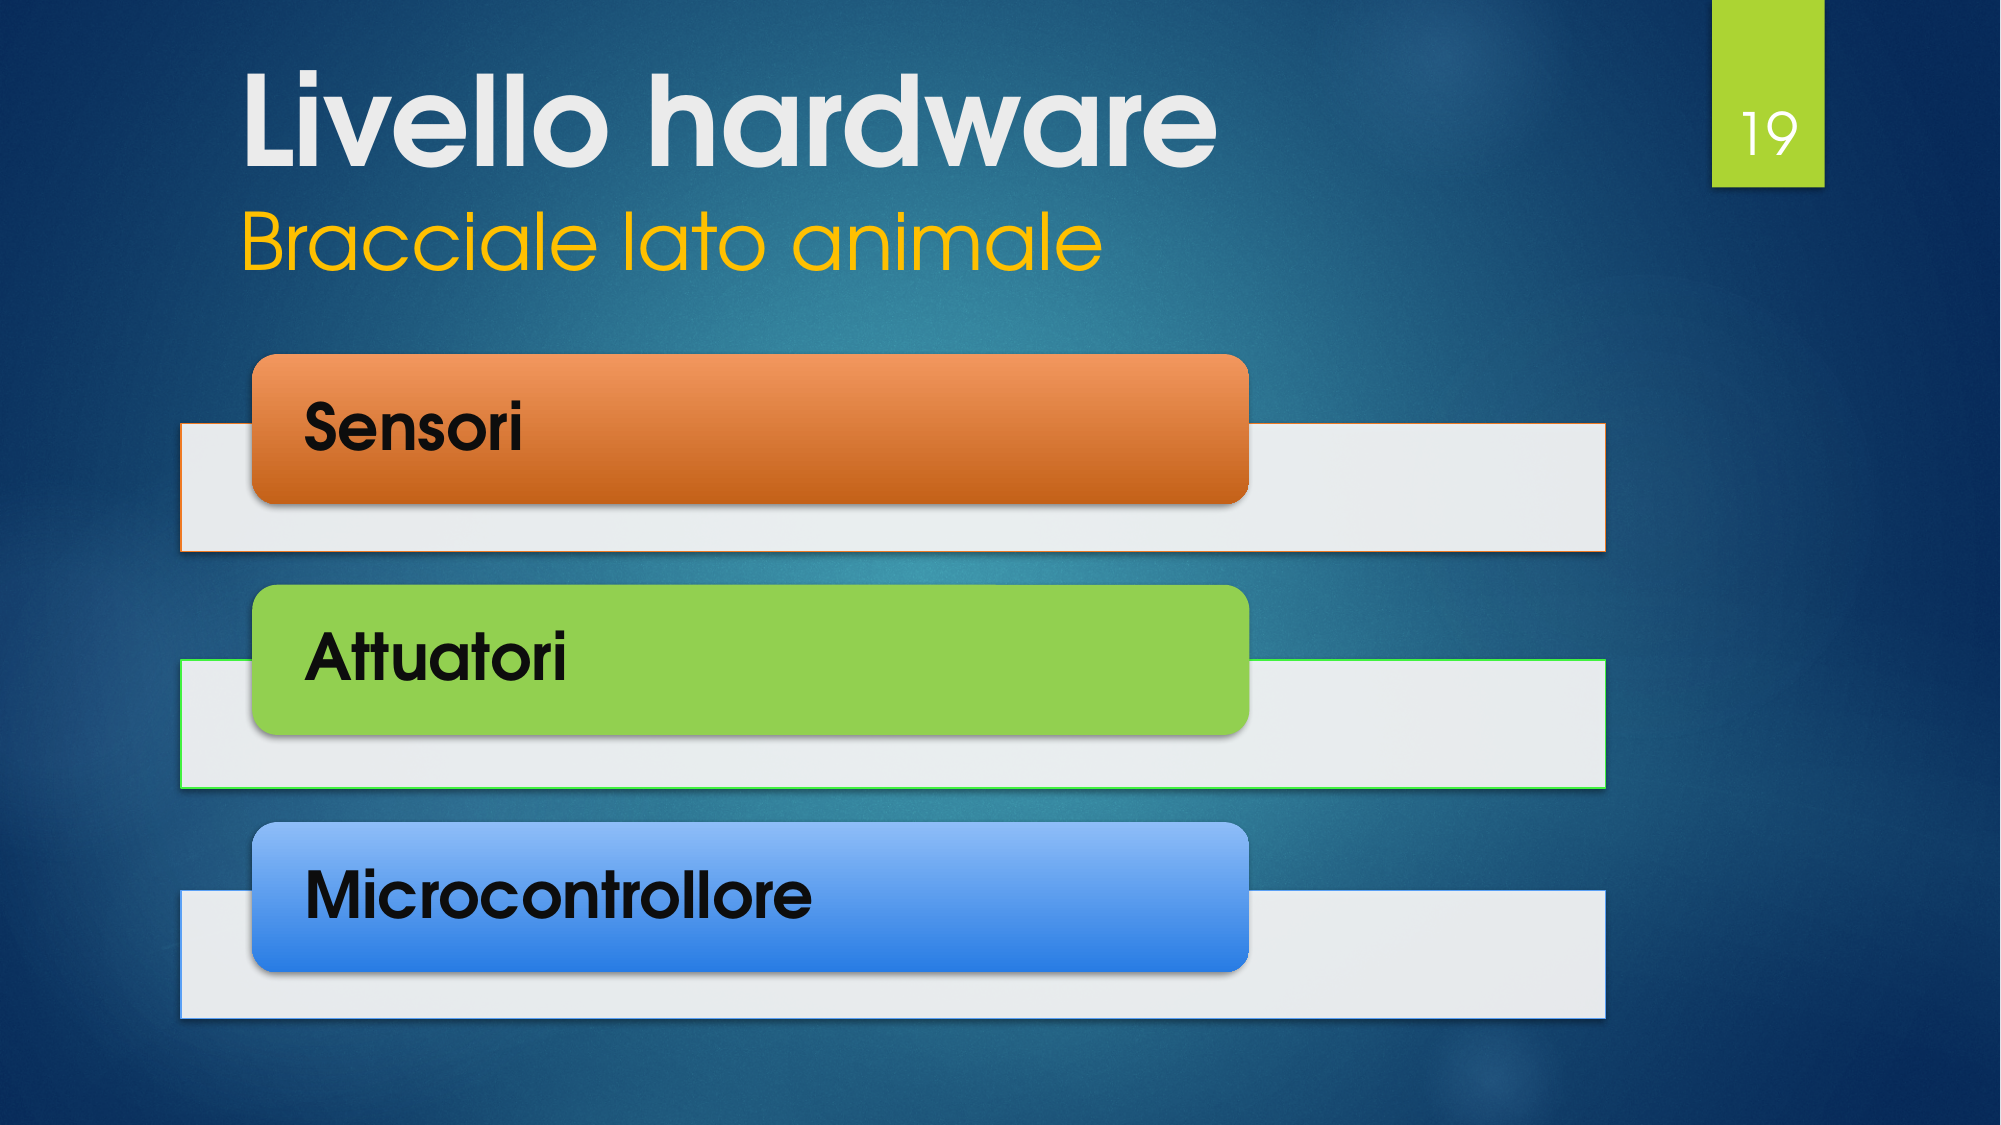

# Livello hardware Bracciale lato animale
19
Sensori
Attuatori
Microcontrollore